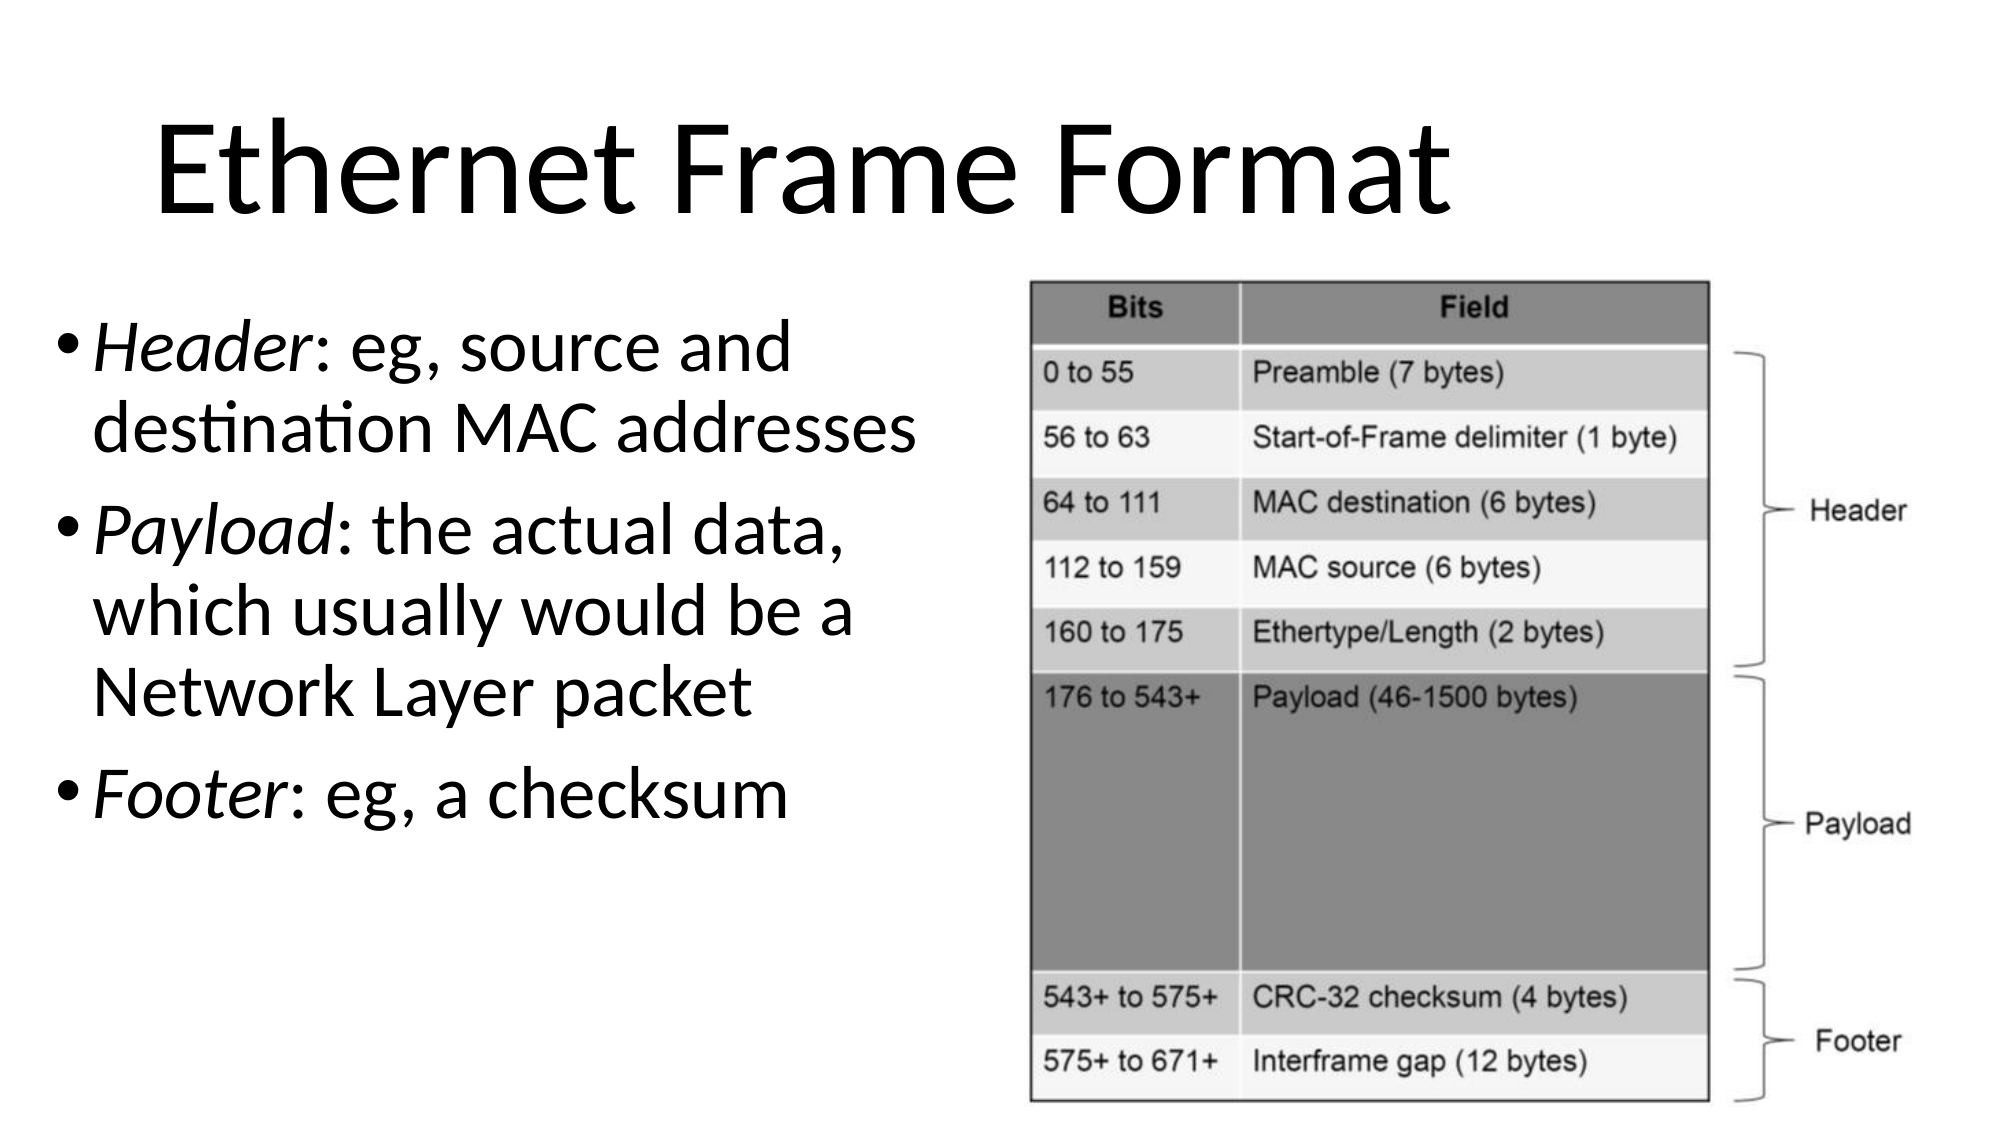

# Ethernet Frame Format

Header: eg, source and destination MAC addresses
Payload: the actual data, which usually would be a Network Layer packet
Footer: eg, a checksum